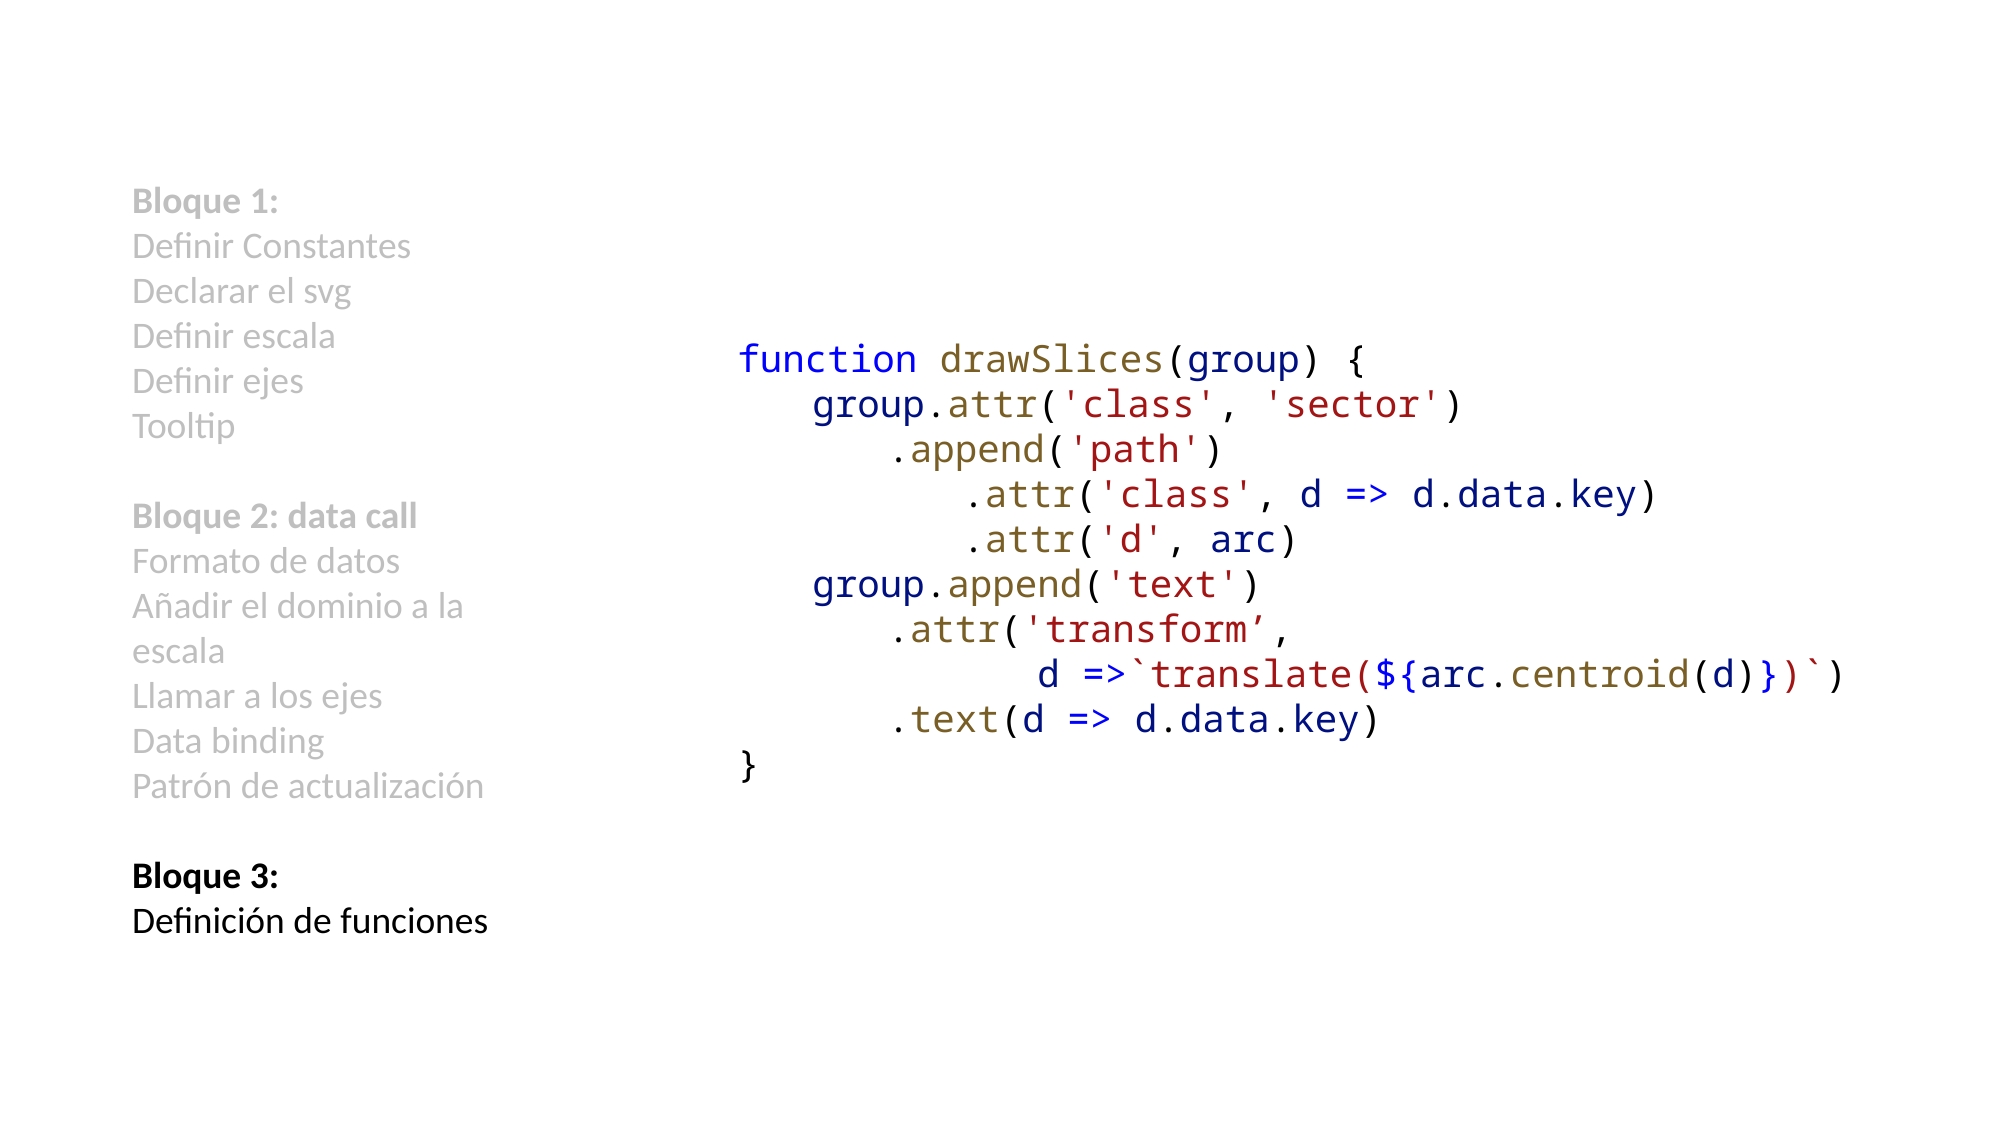

Bloque 1:
Definir Constantes
Declarar el svg
Definir escala
Definir ejes
Tooltip

Bloque 2: data call
Formato de datos
Añadir el dominio a la escala
Llamar a los ejes
Data binding
Patrón de actualización

Bloque 3:
Definición de funciones

function drawSlices(group) {
group.attr('class', 'sector')
.append('path')
.attr('class', d => d.data.key)
.attr('d', arc)
group.append('text')
.attr('transform’,
	d =>`translate(${arc.centroid(d)})`)
.text(d => d.data.key)
}